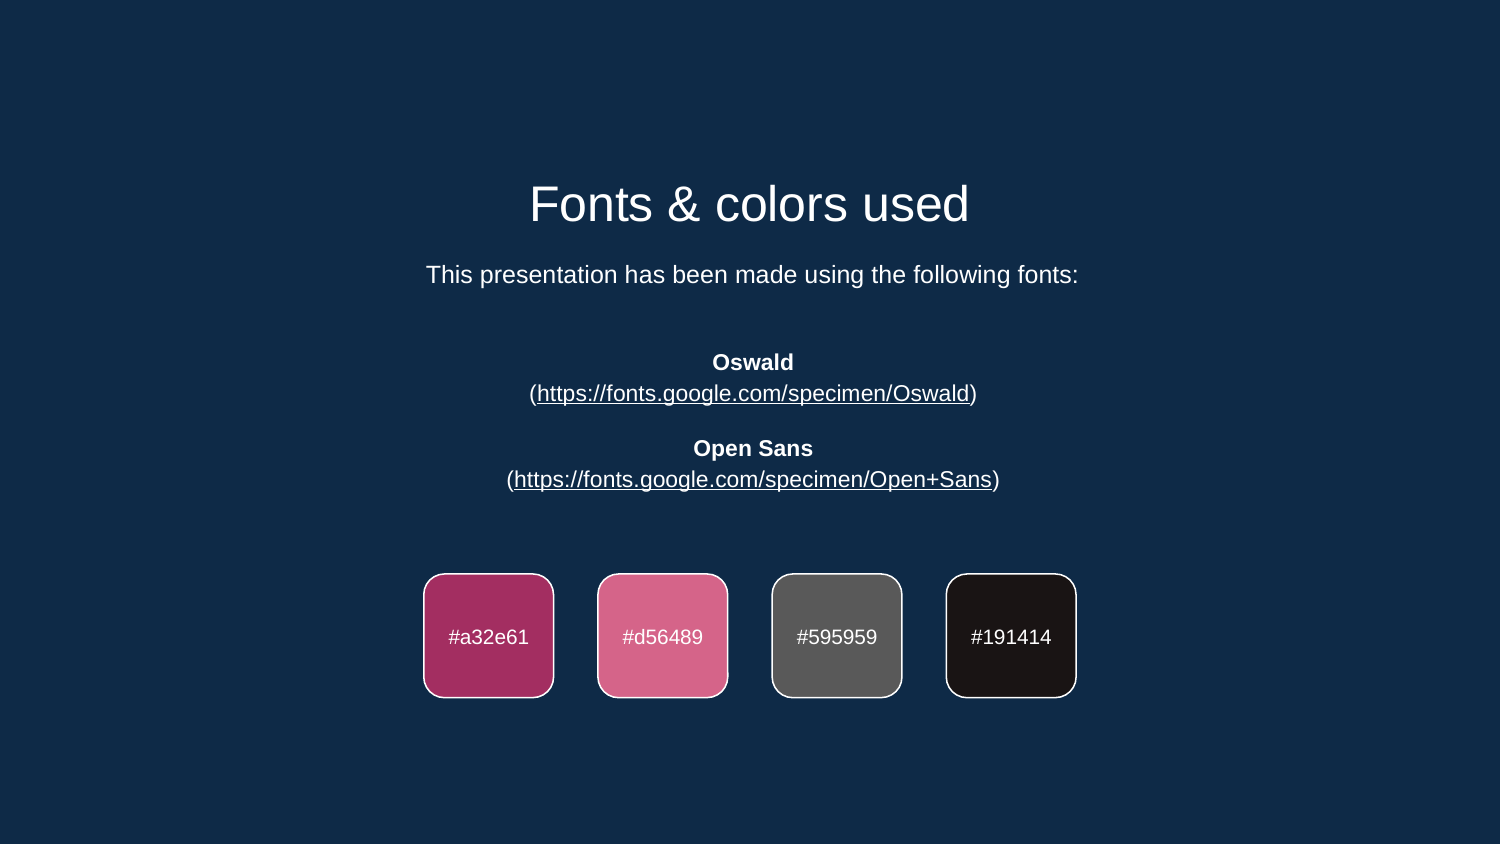

Fonts & colors used
This presentation has been made using the following fonts:

Oswald
(https://fonts.google.com/specimen/Oswald)

Open Sans
(https://fonts.google.com/specimen/Open+Sans)

#a32e61
#d56489
#595959
#191414